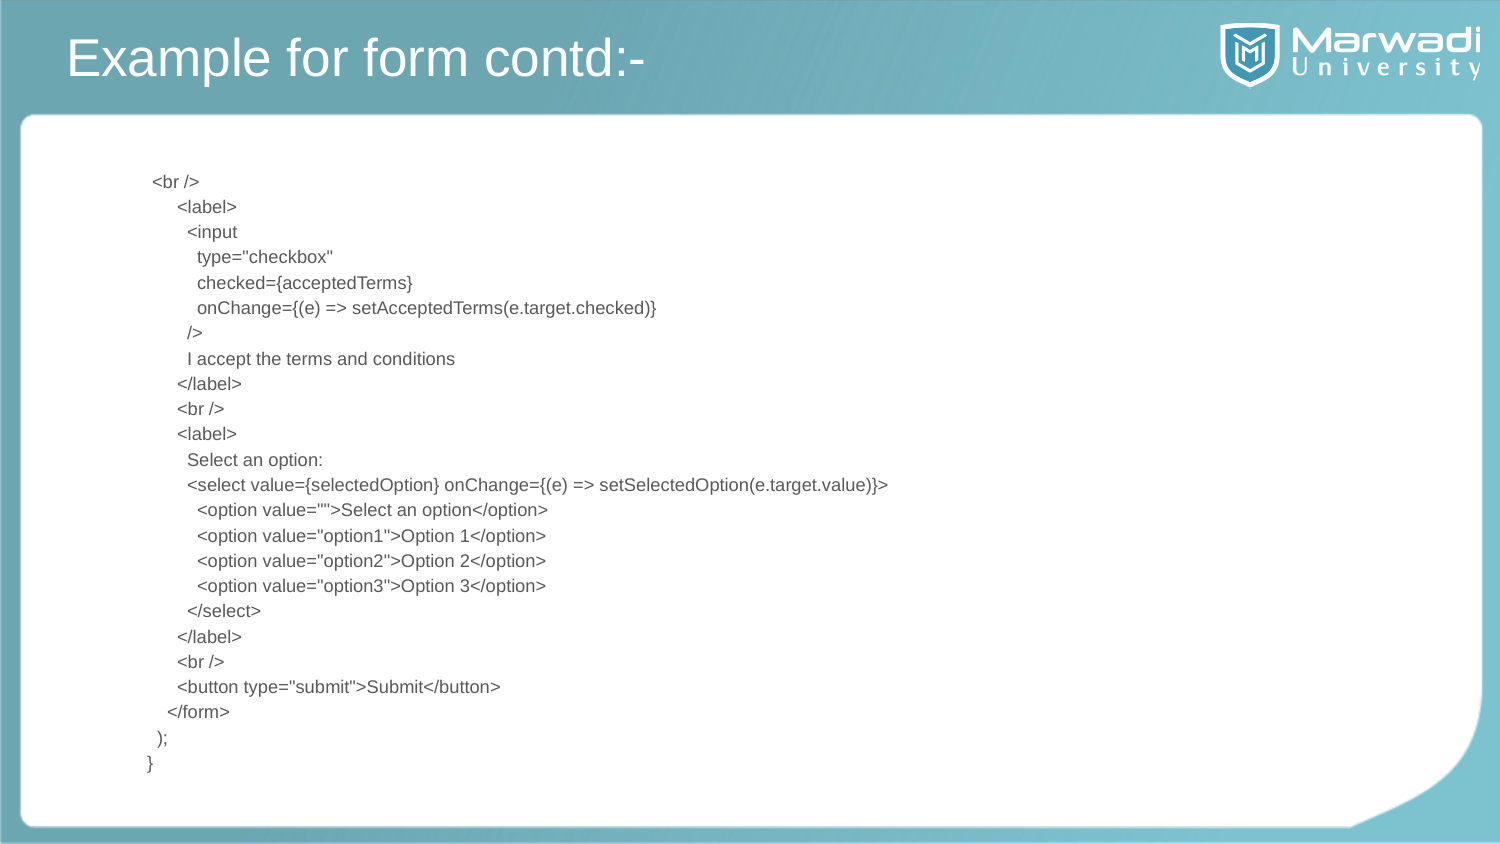

# Example for form contd:-
 <br />
      <label>
        <input
          type="checkbox"
          checked={acceptedTerms}
          onChange={(e) => setAcceptedTerms(e.target.checked)}
        />
        I accept the terms and conditions
      </label>
      <br />
      <label>
        Select an option:
        <select value={selectedOption} onChange={(e) => setSelectedOption(e.target.value)}>
          <option value="">Select an option</option>
          <option value="option1">Option 1</option>
          <option value="option2">Option 2</option>
          <option value="option3">Option 3</option>
        </select>
      </label>
      <br />
      <button type="submit">Submit</button>
    </form>
  );
}